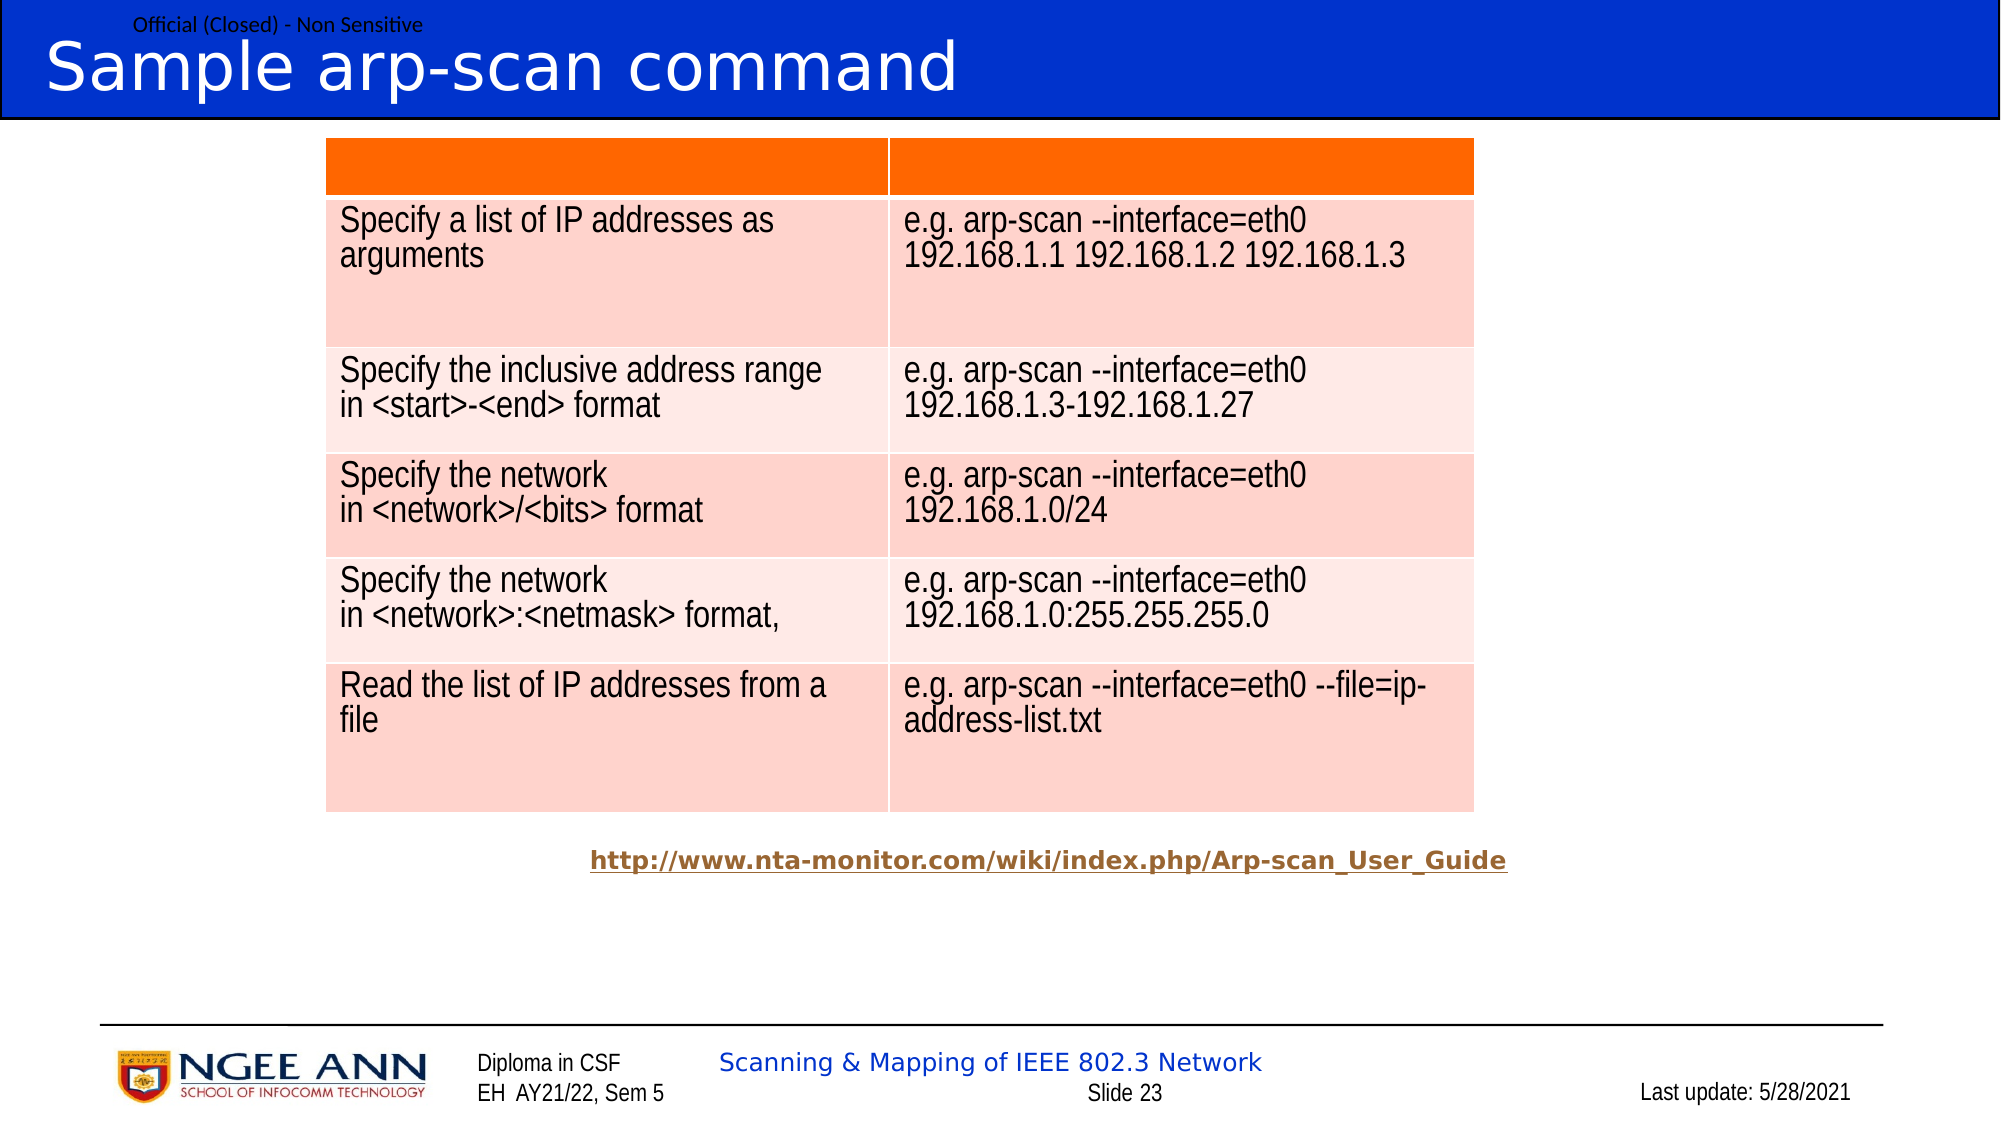

Sample arp-scan command
|  |  |
| --- | --- |
| Specify a list of IP addresses as arguments | e.g. arp-scan --interface=eth0 192.168.1.1 192.168.1.2 192.168.1.3 |
| Specify the inclusive address range in <start>-<end> format | e.g. arp-scan --interface=eth0 192.168.1.3-192.168.1.27 |
| Specify the network in <network>/<bits> format | e.g. arp-scan --interface=eth0 192.168.1.0/24 |
| Specify the network in <network>:<netmask> format, | e.g. arp-scan --interface=eth0 192.168.1.0:255.255.255.0 |
| Read the list of IP addresses from a file | e.g. arp-scan --interface=eth0 --file=ip-address-list.txt |
http://www.nta-monitor.com/wiki/index.php/Arp-scan_User_Guide